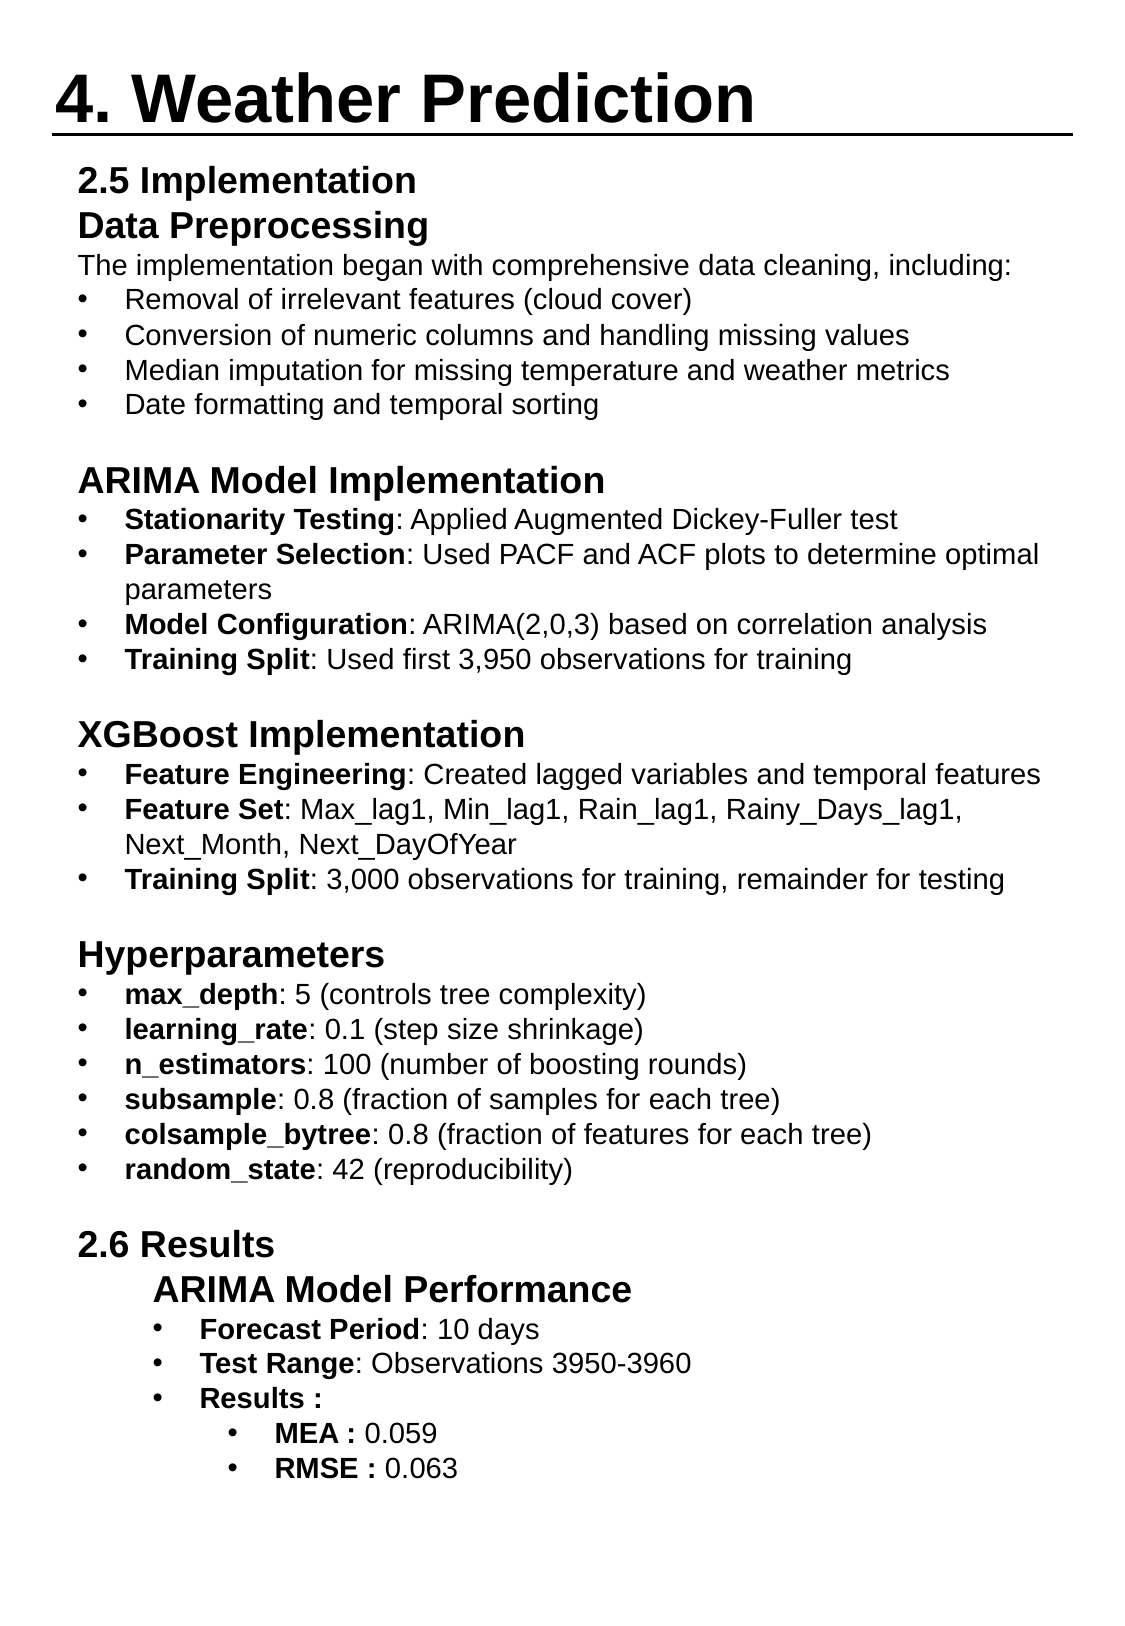

# 4. Weather Prediction
2.5 Implementation
Data Preprocessing
The implementation began with comprehensive data cleaning, including:
Removal of irrelevant features (cloud cover)
Conversion of numeric columns and handling missing values
Median imputation for missing temperature and weather metrics
Date formatting and temporal sorting

ARIMA Model Implementation
Stationarity Testing: Applied Augmented Dickey-Fuller test
Parameter Selection: Used PACF and ACF plots to determine optimal parameters
Model Configuration: ARIMA(2,0,3) based on correlation analysis
Training Split: Used first 3,950 observations for training

XGBoost Implementation
Feature Engineering: Created lagged variables and temporal features
Feature Set: Max_lag1, Min_lag1, Rain_lag1, Rainy_Days_lag1, Next_Month, Next_DayOfYear
Training Split: 3,000 observations for training, remainder for testing

Hyperparameters
max_depth: 5 (controls tree complexity)
learning_rate: 0.1 (step size shrinkage)
n_estimators: 100 (number of boosting rounds)
subsample: 0.8 (fraction of samples for each tree)
colsample_bytree: 0.8 (fraction of features for each tree)
random_state: 42 (reproducibility)

2.6 Results
ARIMA Model Performance
Forecast Period: 10 days
Test Range: Observations 3950-3960
Results :
MEA : 0.059
RMSE : 0.063